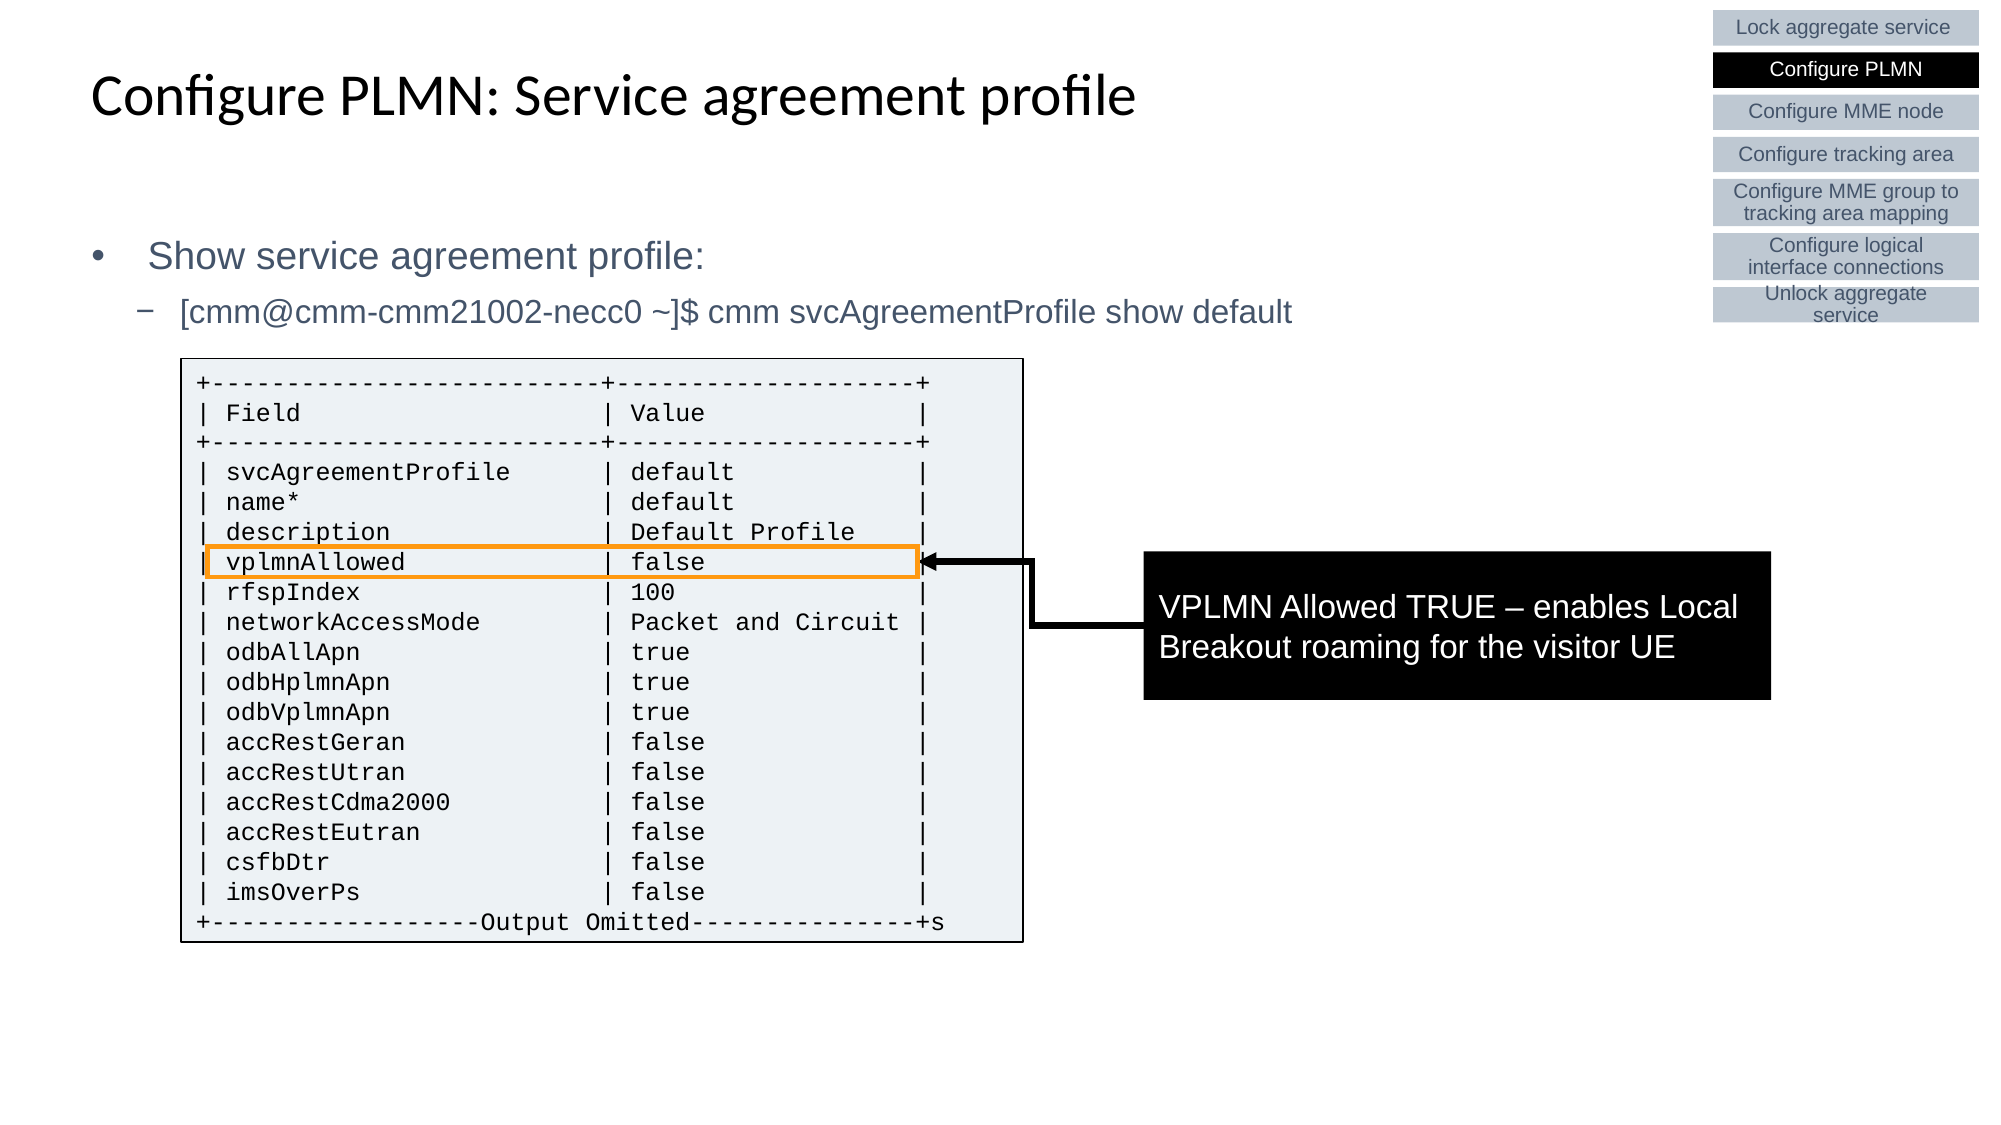

Slide excluded from Table of Contents
Lock aggregate service
Configure PLMN
Configure MME node
Configure tracking area
Configure MME group to tracking area mapping
Configure logical interface connections
Unlock aggregate service
# Configure PLMN: Service agreement profile
Show service agreement profile:
[cmm@cmm-cmm21002-necc0 ~]$ cmm svcAgreementProfile show default

+--------------------------+--------------------+
| Field                    | Value              |
+--------------------------+--------------------+
| svcAgreementProfile      | default            |
| name*                    | default            |
| description              | Default Profile    |
| vplmnAllowed             | false              |
| rfspIndex                | 100                |
| networkAccessMode        | Packet and Circuit |
| odbAllApn                | true               |
| odbHplmnApn              | true               |
| odbVplmnApn              | true               |
| accRestGeran             | false              |
| accRestUtran             | false              |
| accRestCdma2000          | false              |
| accRestEutran            | false              |
| csfbDtr                  | false              |
| imsOverPs                | false              |
+------------------Output Omitted---------------+s

VPLMN Allowed TRUE – enables Local Breakout roaming for the visitor UE